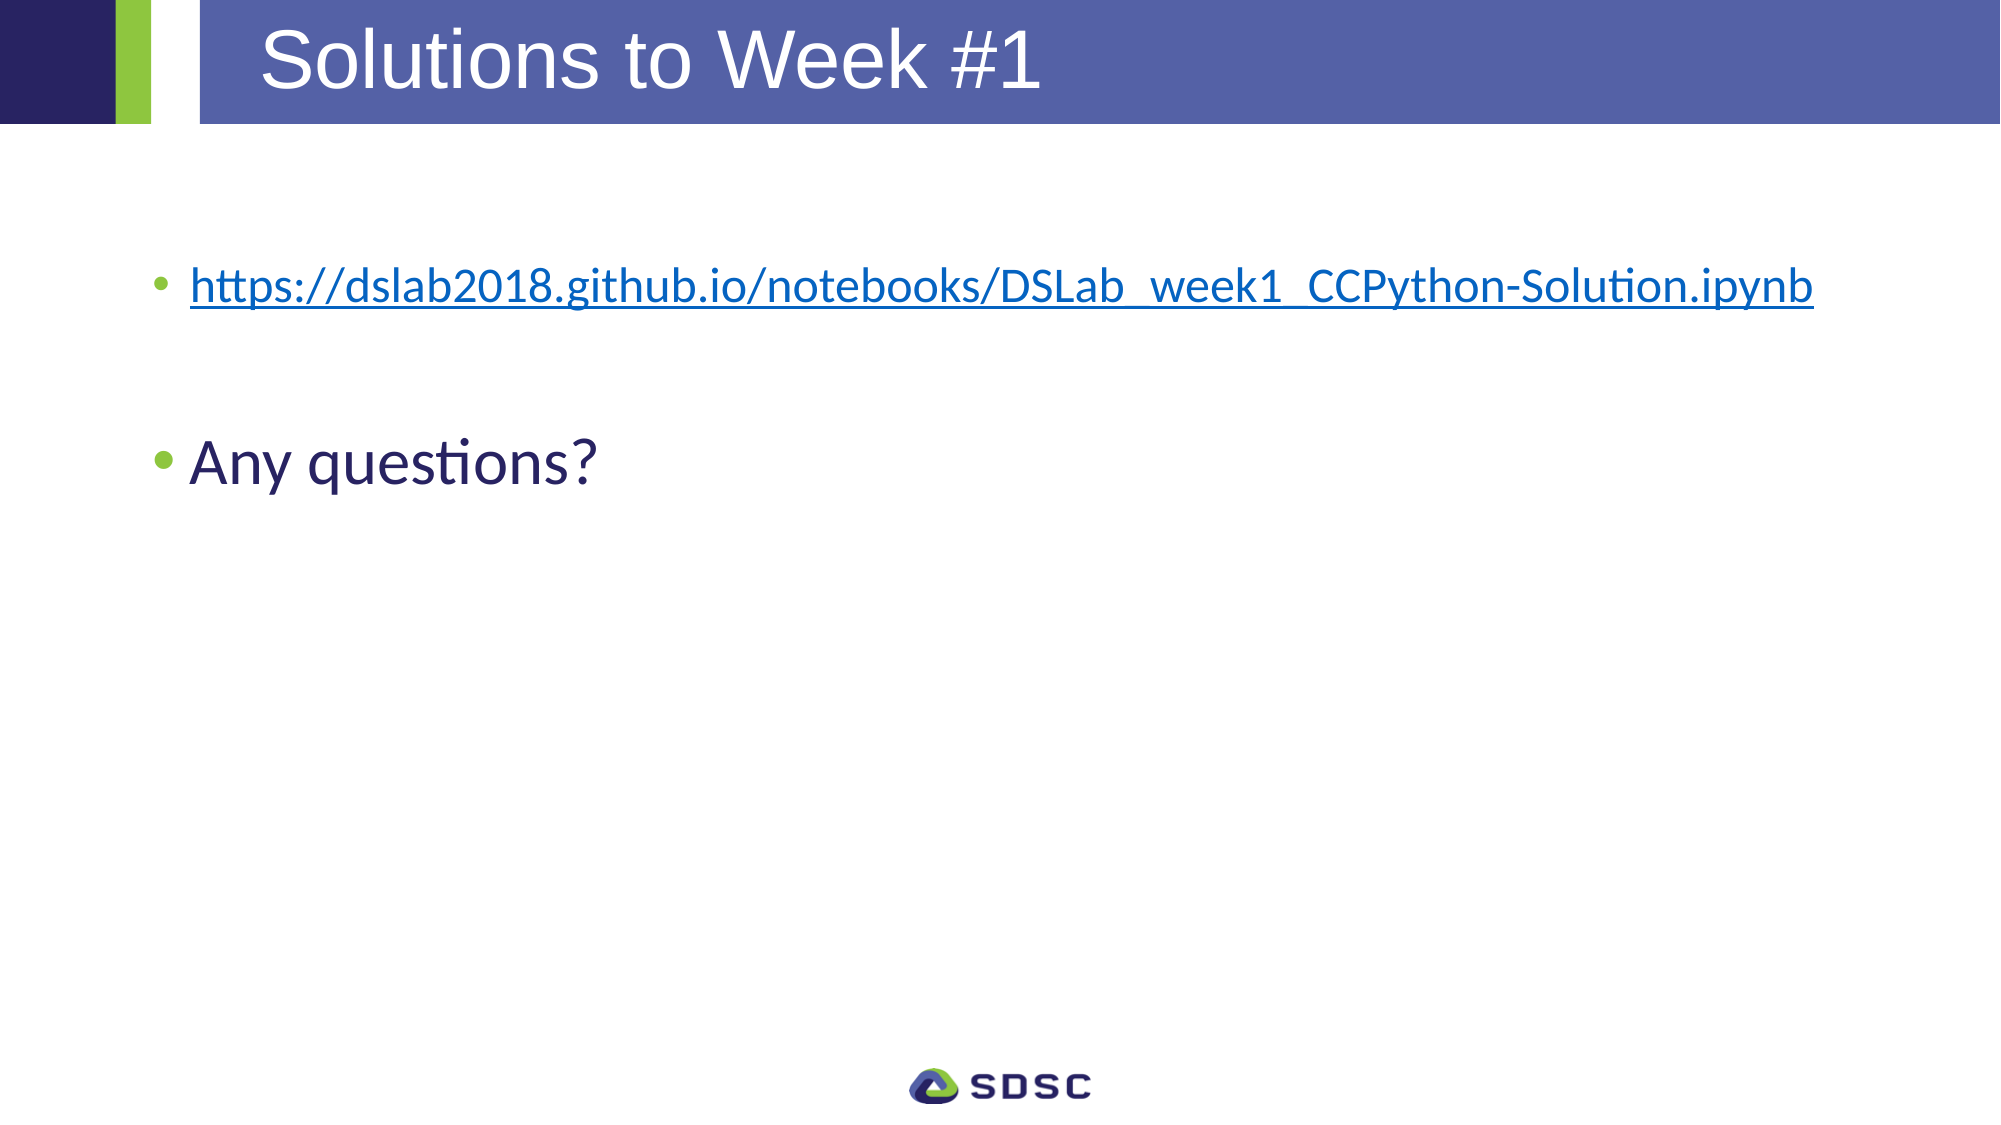

# Solutions to Week #1
https://dslab2018.github.io/notebooks/DSLab_week1_CCPython-Solution.ipynb

Any questions?